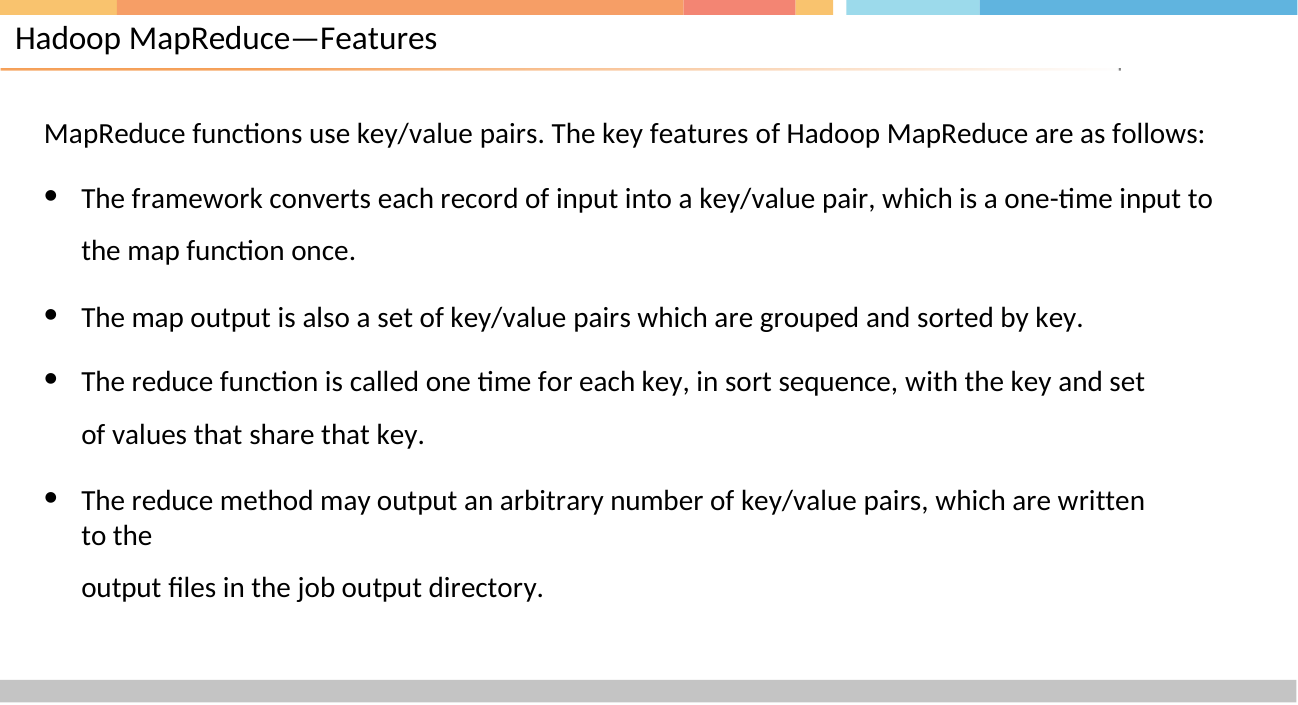

# Hadoop MapReduce—Features

MapReduce functions use key/value pairs. The key features of Hadoop MapReduce are as follows:
The framework converts each record of input into a key/value pair, which is a one-time input to the map function once.

The map output is also a set of key/value pairs which are grouped and sorted by key.
The reduce function is called one time for each key, in sort sequence, with the key and set of values that share that key.

The reduce method may output an arbitrary number of key/value pairs, which are written to the
output files in the job output directory.